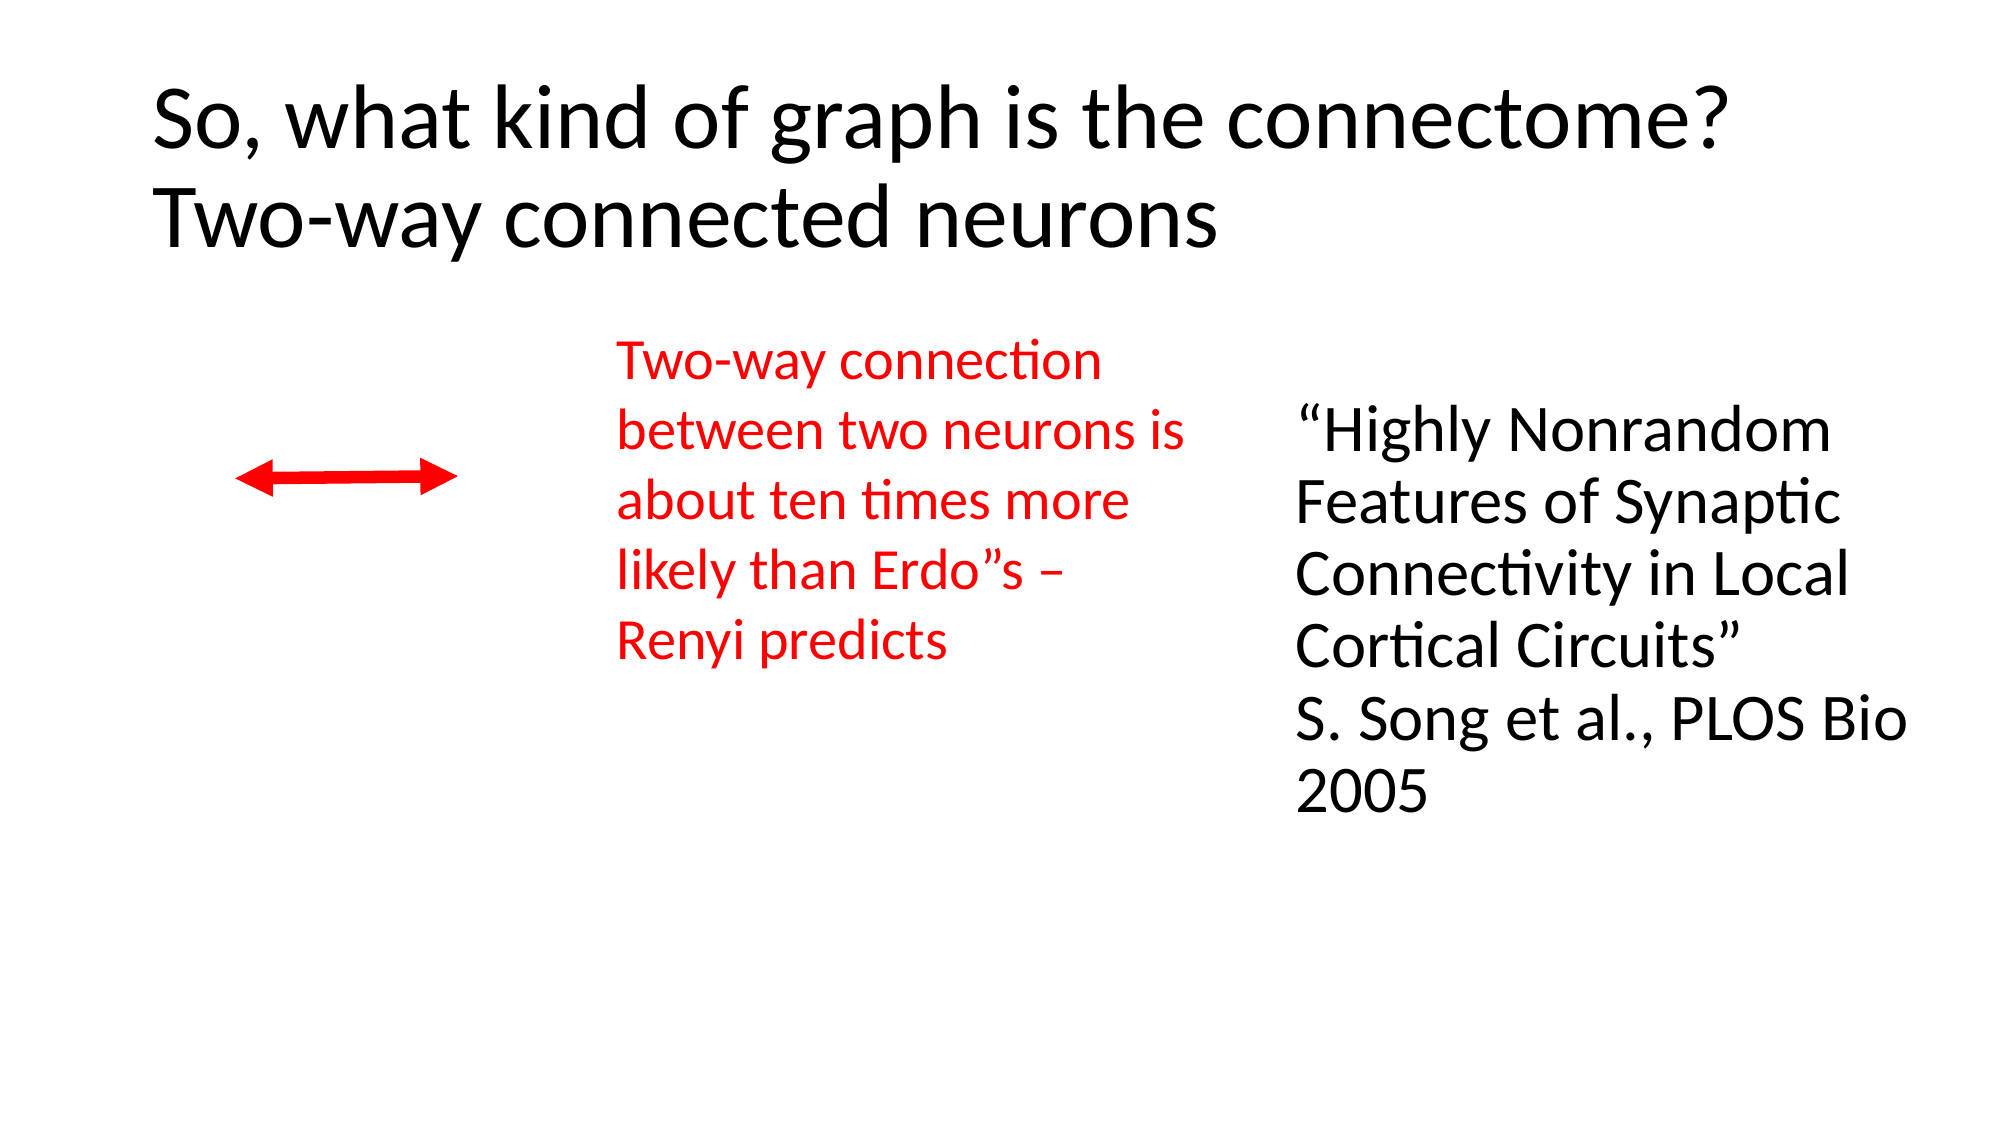

# So, what kind of graph is the connectome? Two-way connected neurons
Two-way connection between two neurons is about ten times more likely than Erdo”s – Renyi predicts
“Highly Nonrandom Features of Synaptic Connectivity in Local Cortical Circuits”
S. Song et al., PLOS Bio 2005